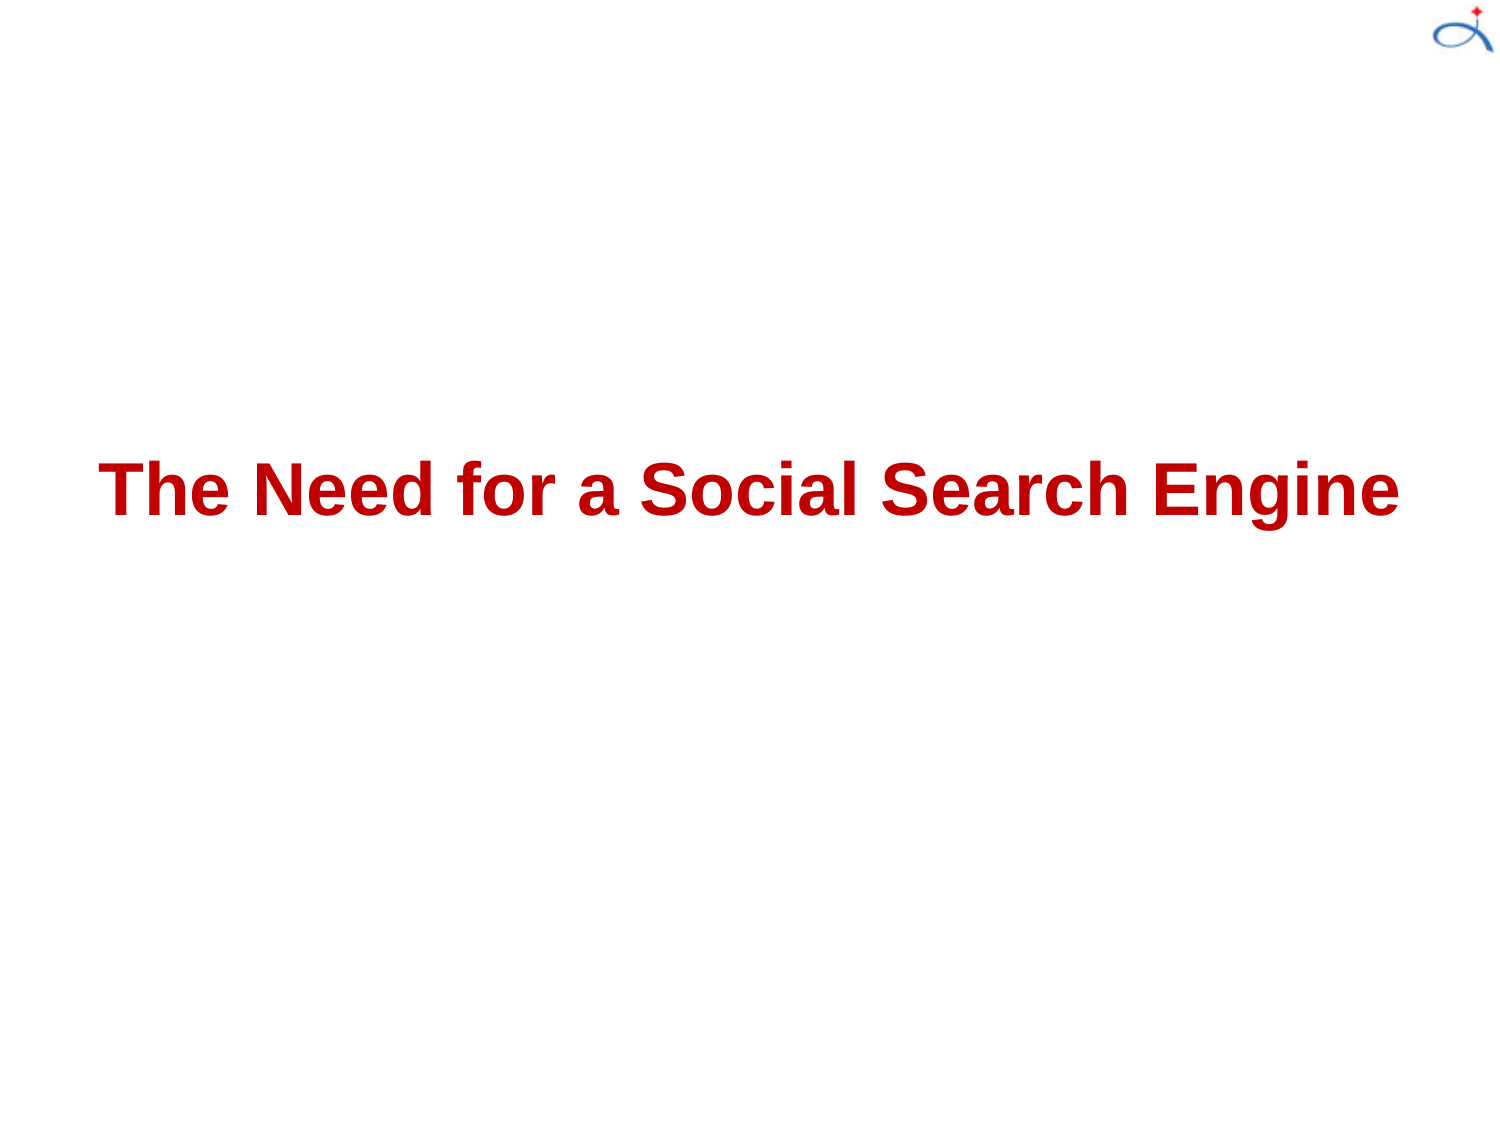

The Need for a Social Search Engine